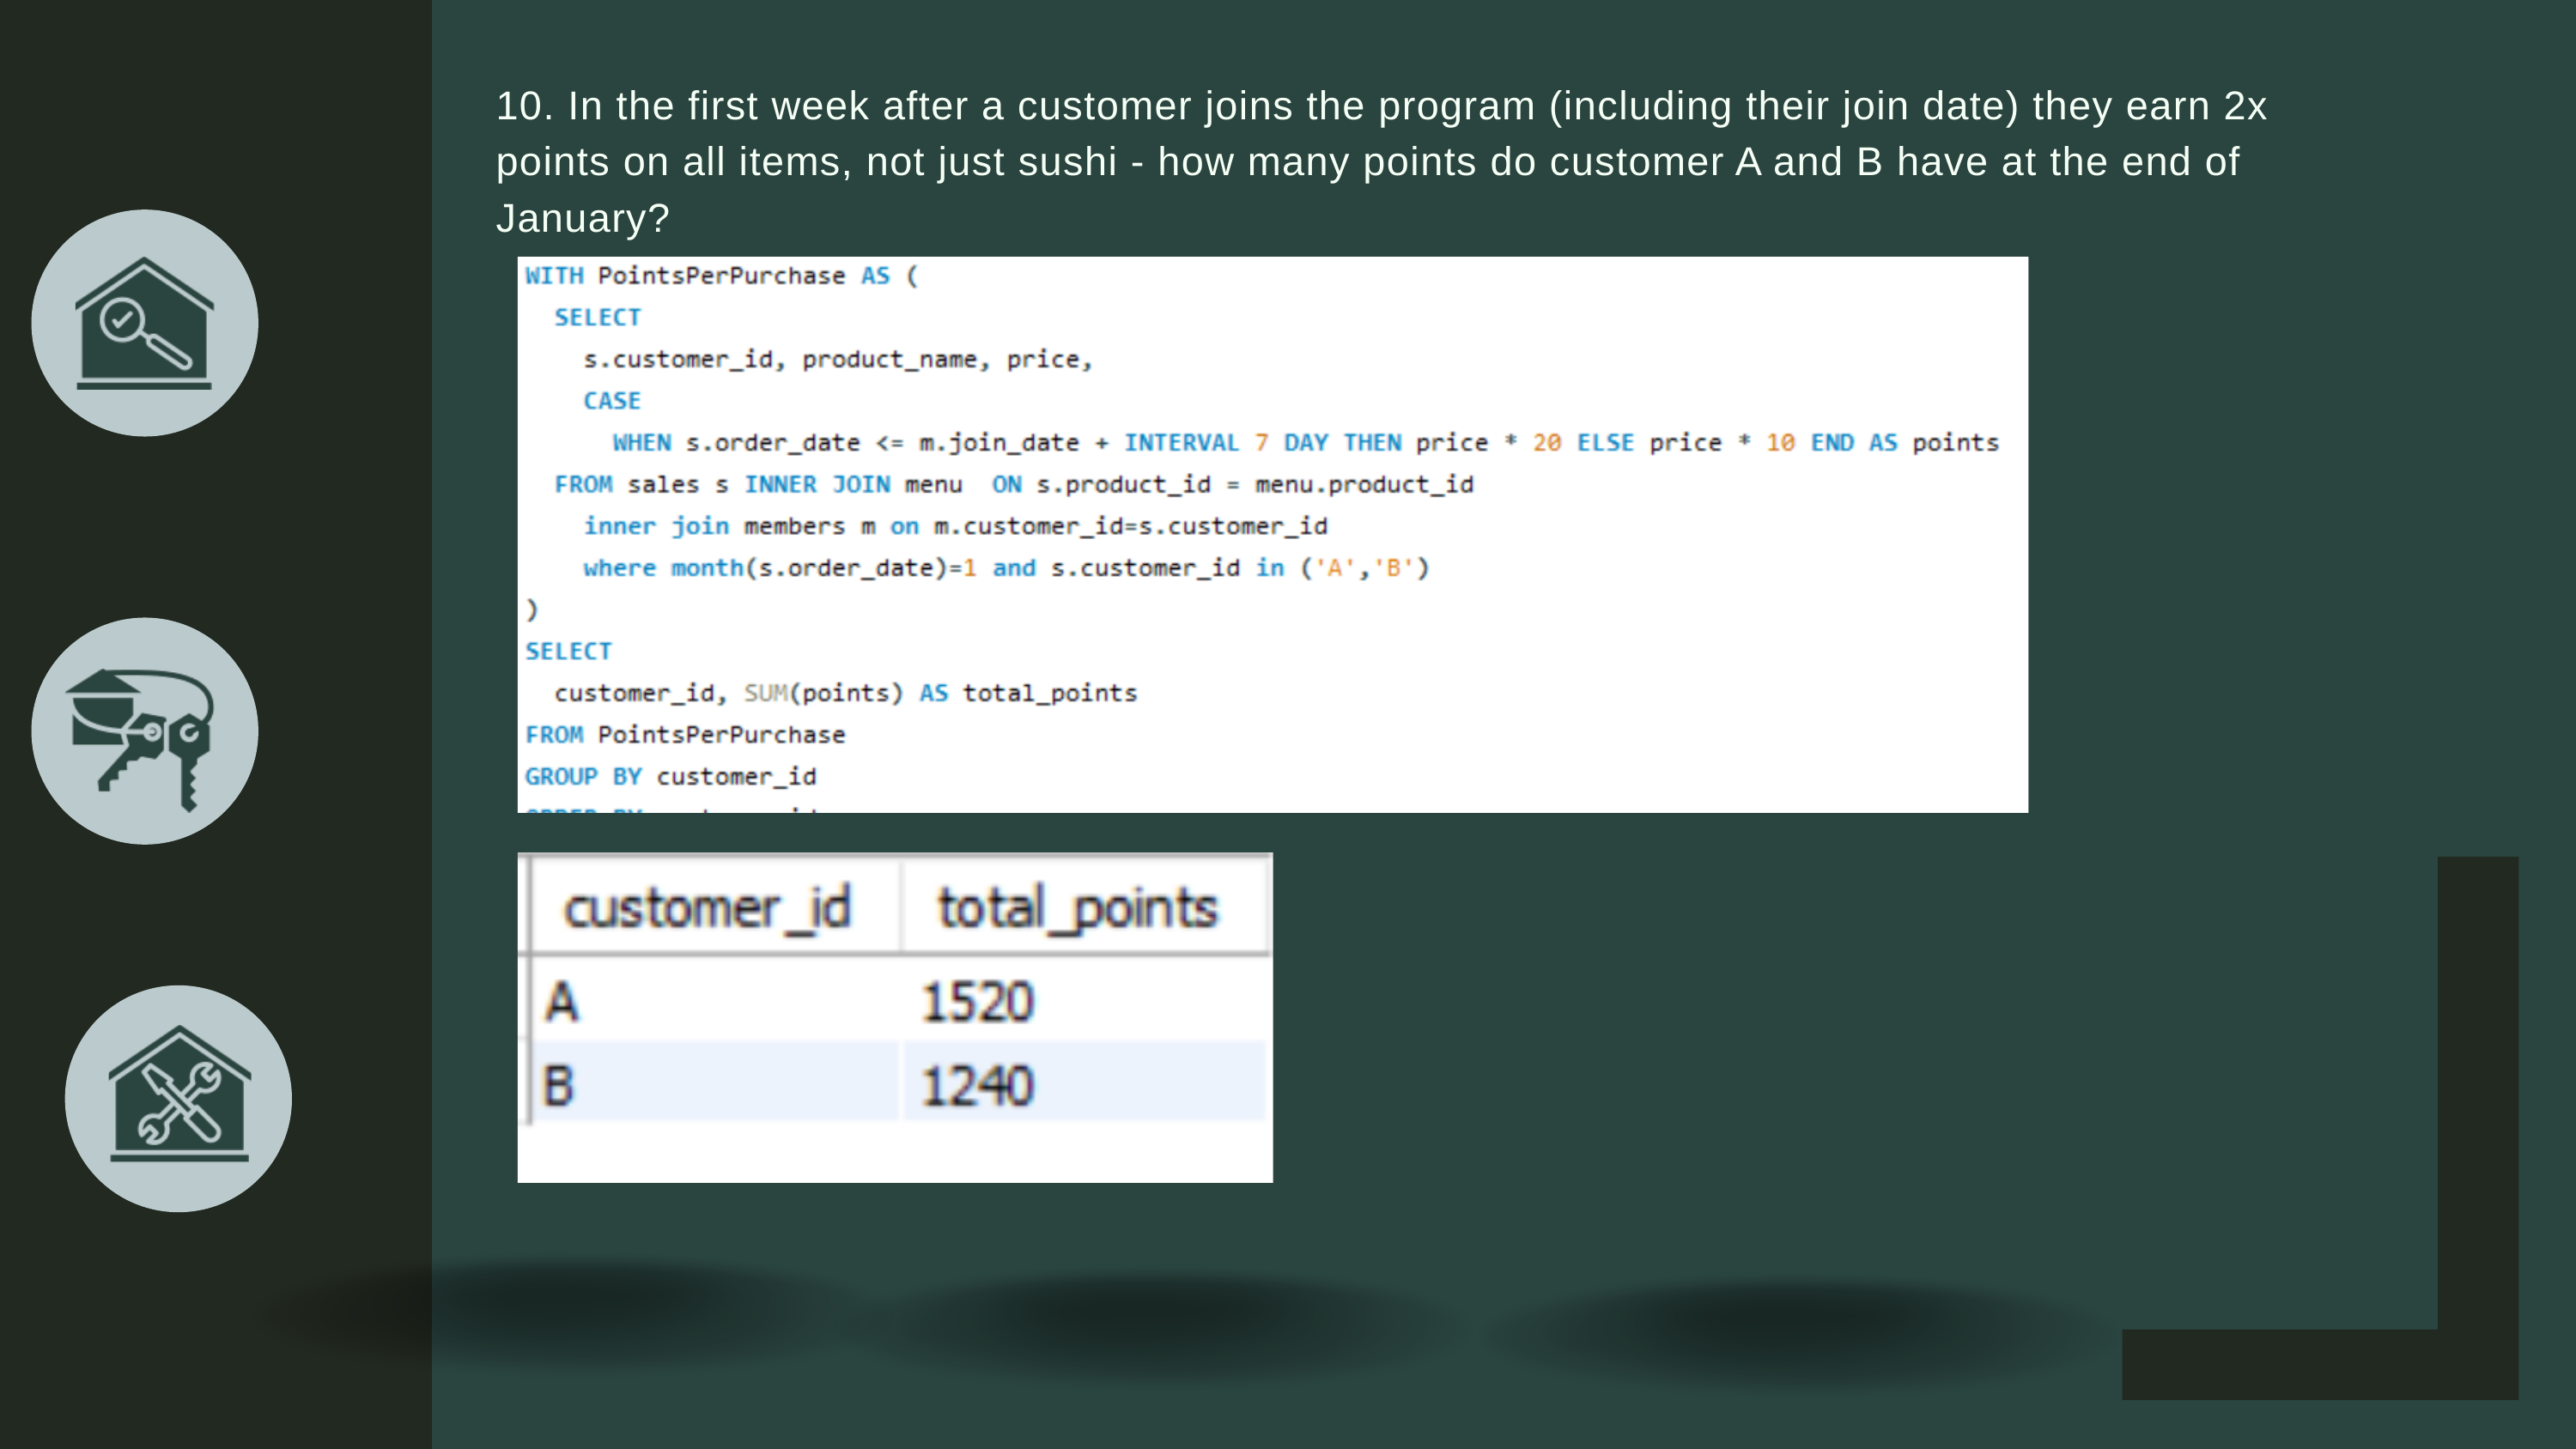

10. In the first week after a customer joins the program (including their join date) they earn 2x points on all items, not just sushi - how many points do customer A and B have at the end of January?